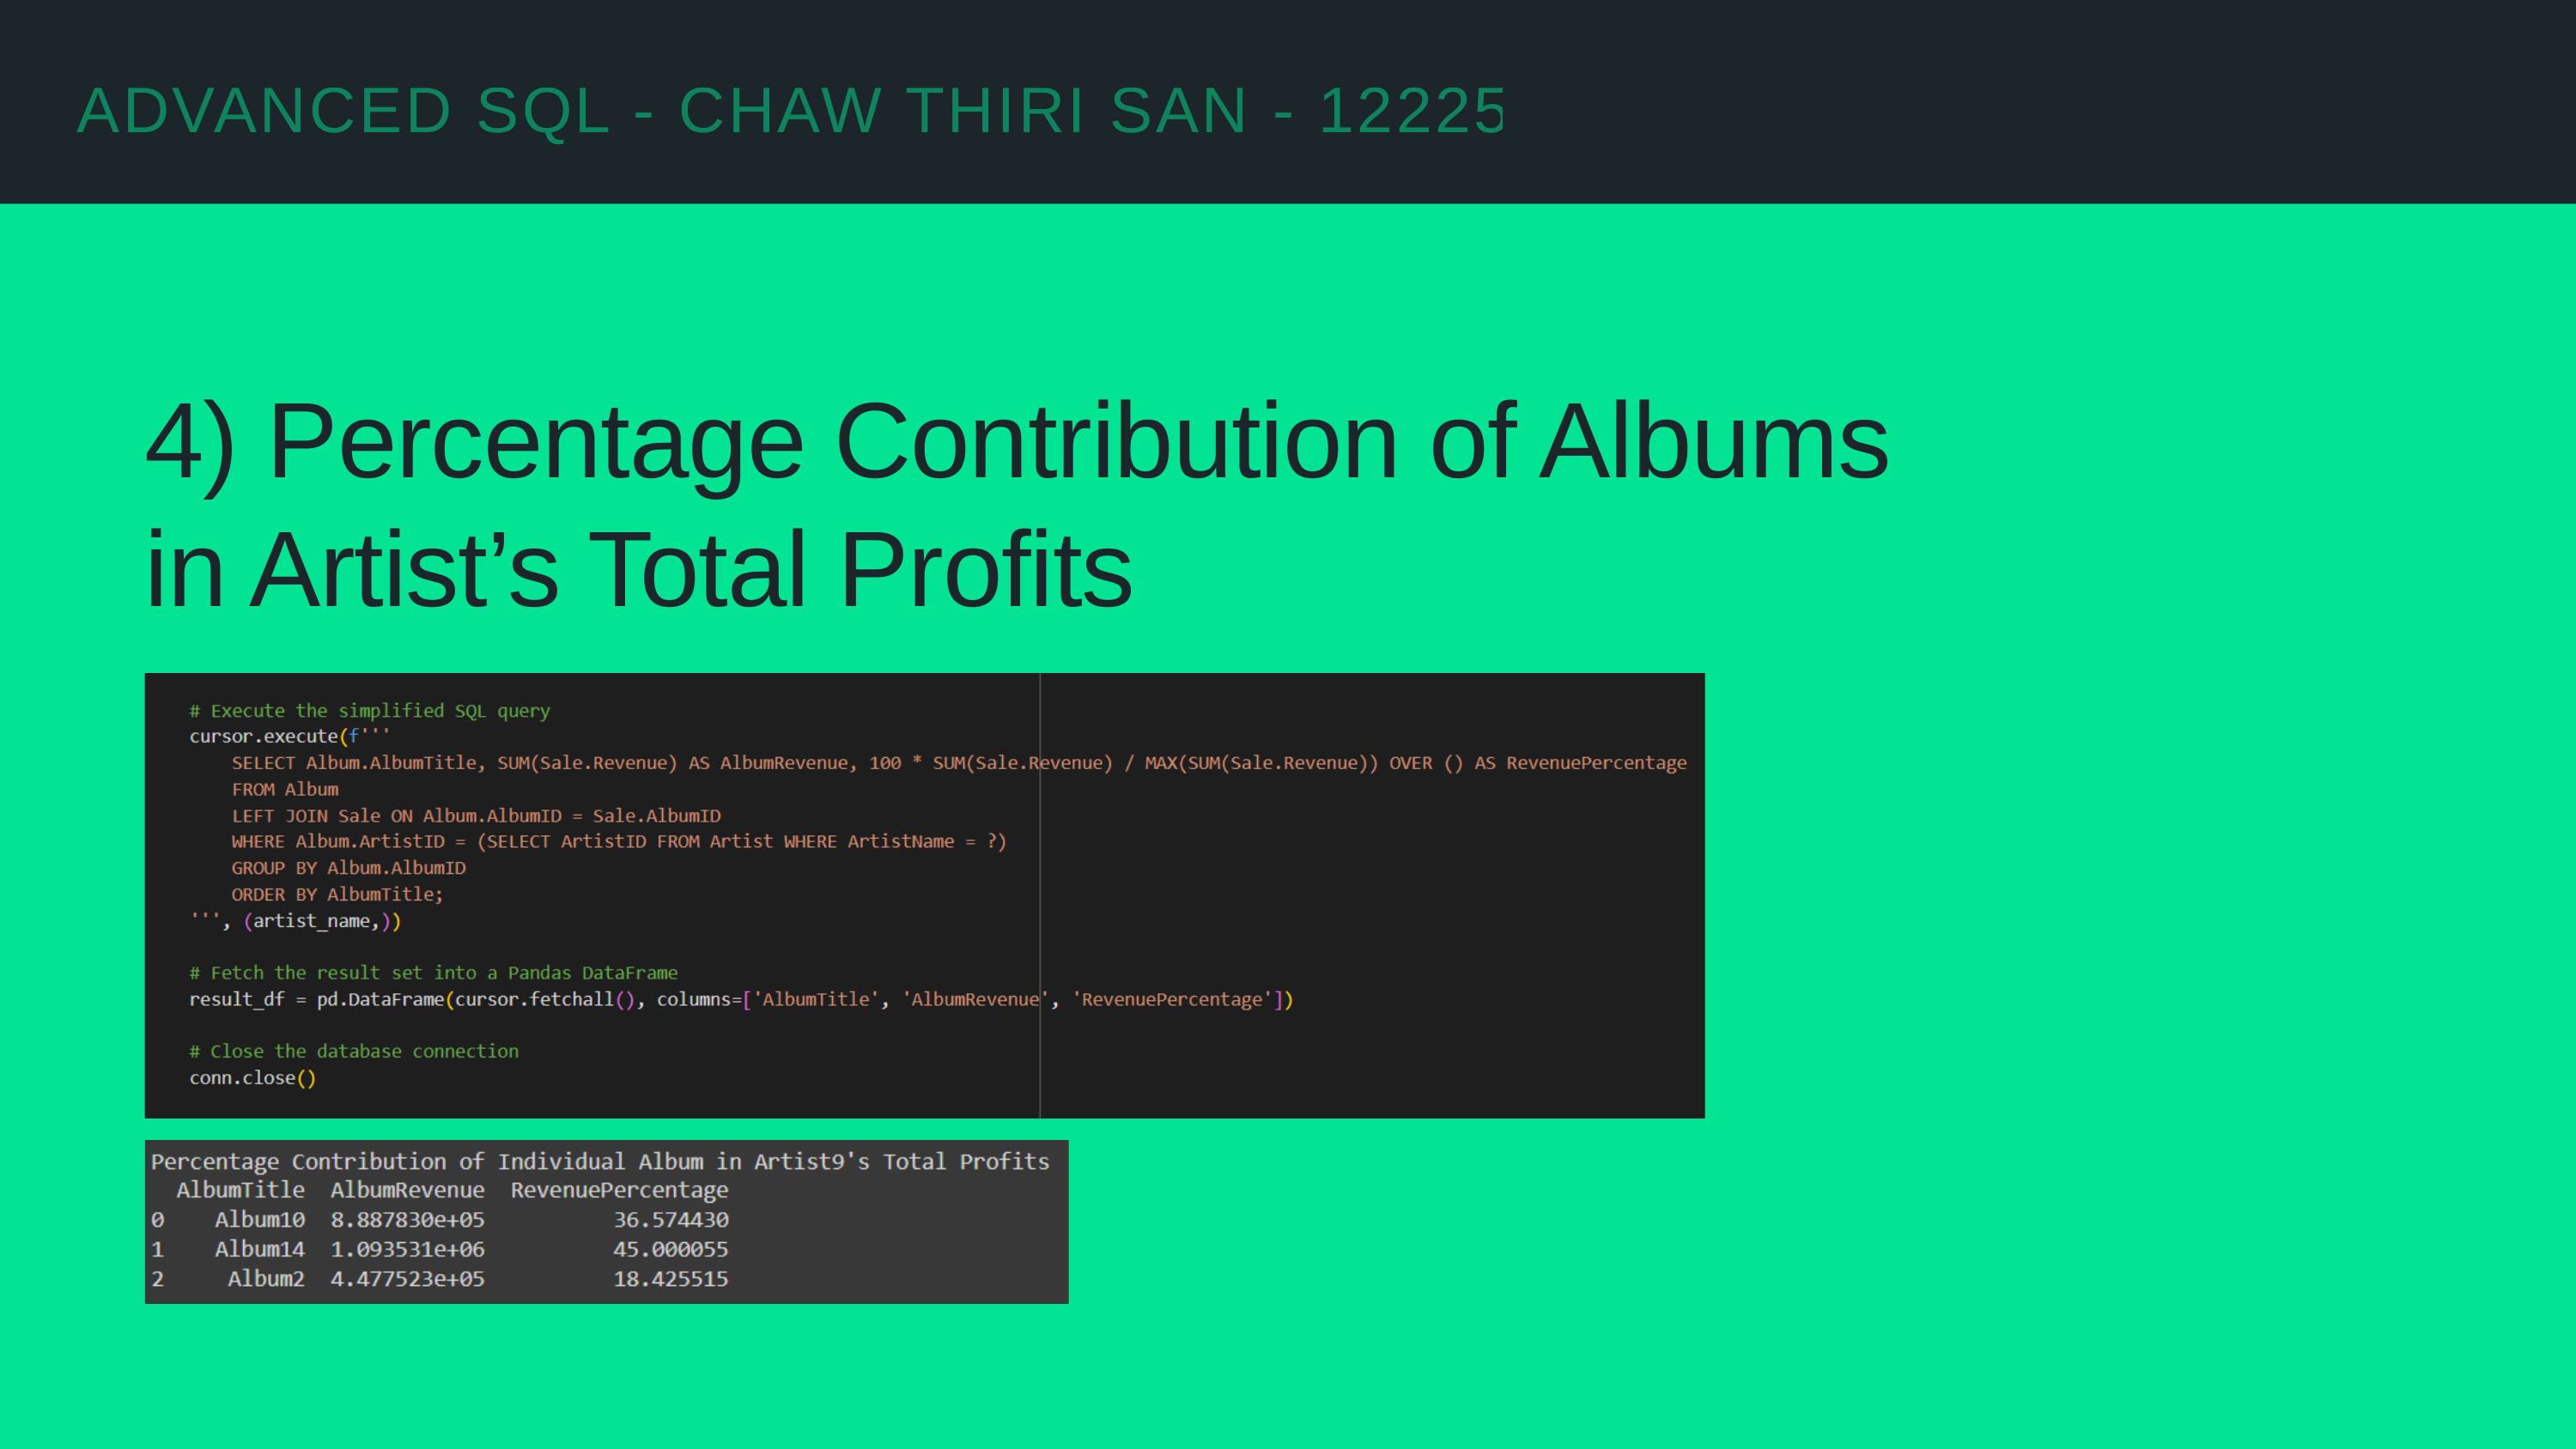

ADVANCED SQL - CHAW THIRI SAN - 12225272
4) Percentage Contribution of Albums in Artist’s Total Profits